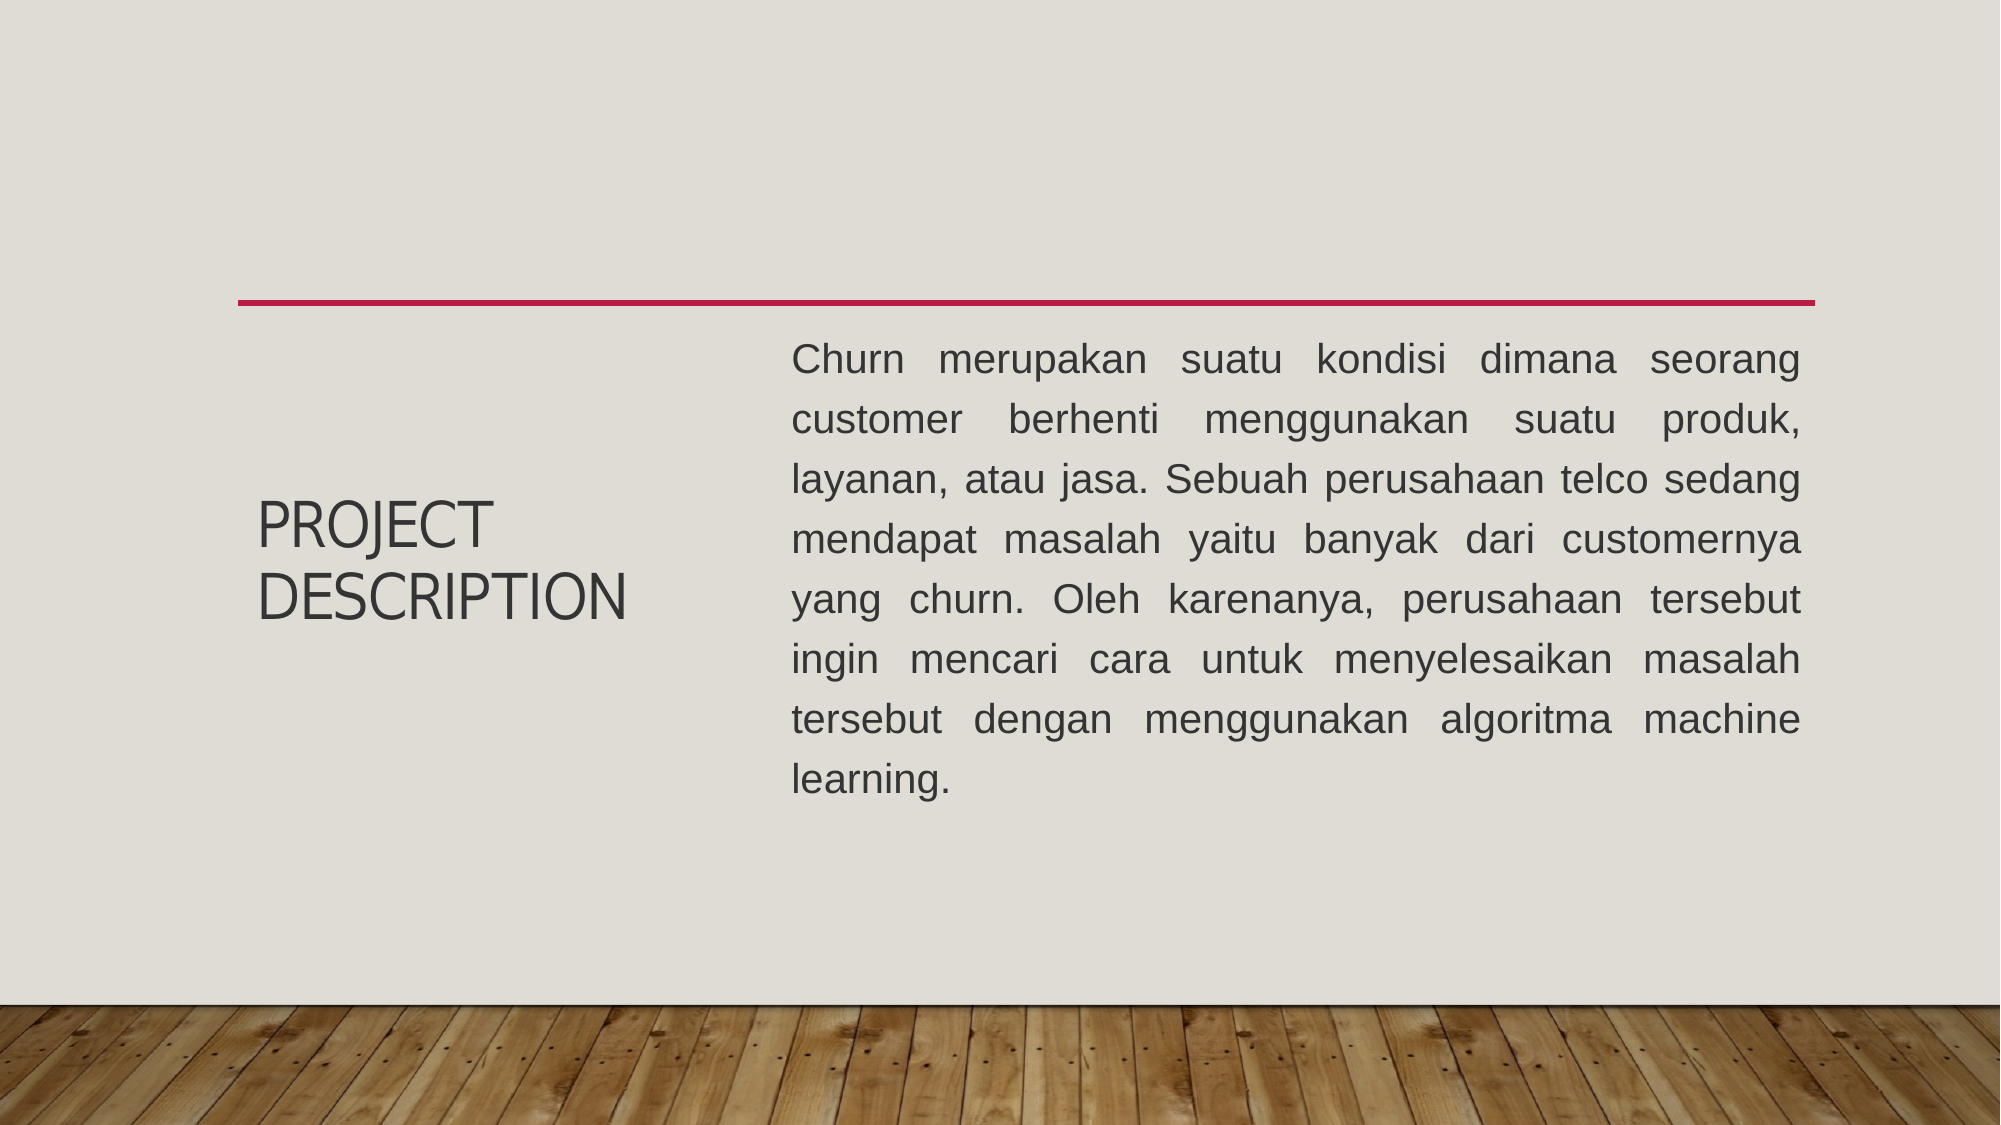

# Project Description
Churn merupakan suatu kondisi dimana seorang customer berhenti menggunakan suatu produk, layanan, atau jasa. Sebuah perusahaan telco sedang mendapat masalah yaitu banyak dari customernya yang churn. Oleh karenanya, perusahaan tersebut ingin mencari cara untuk menyelesaikan masalah tersebut dengan menggunakan algoritma machine learning.